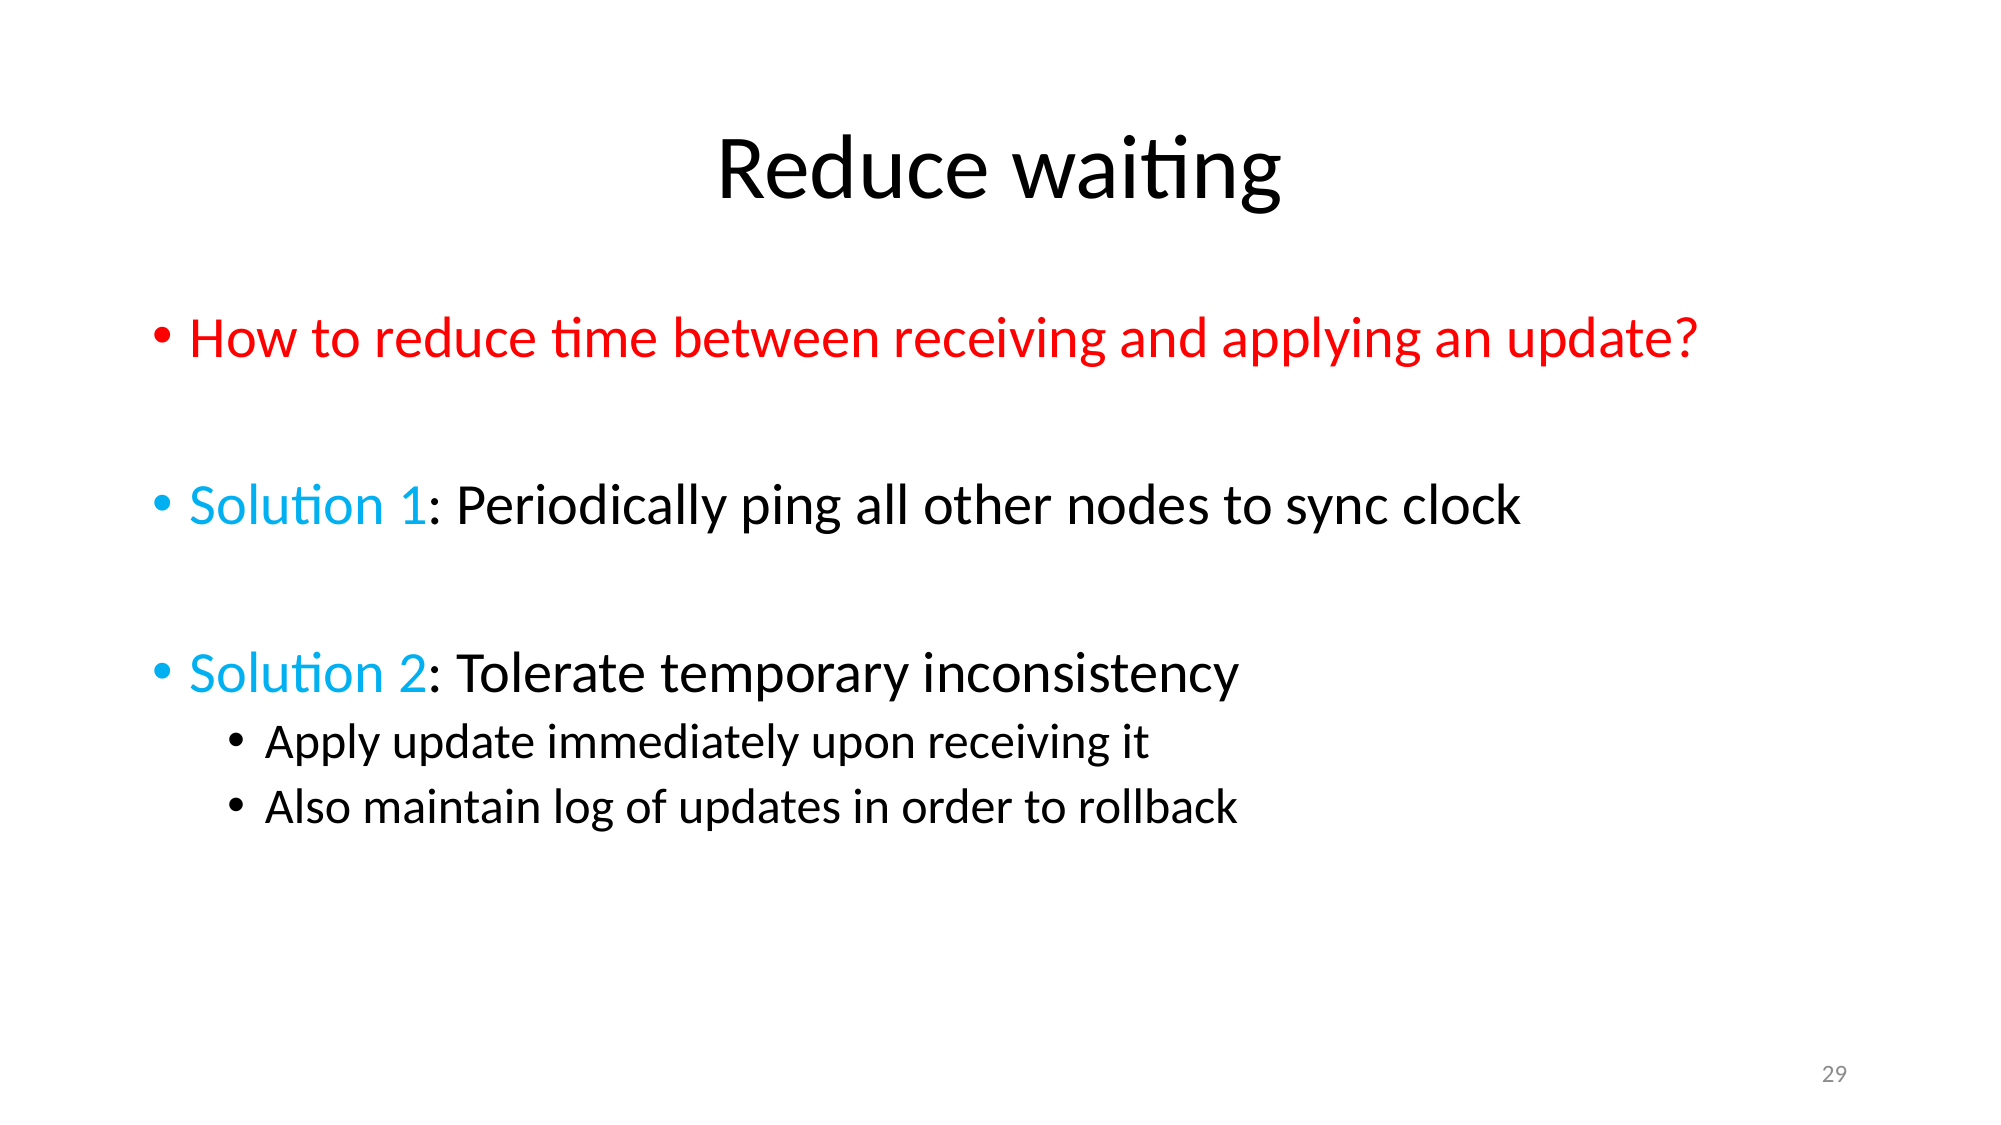

# Reduce waiting
How to reduce time between receiving and applying an update?

Solution 1: Periodically ping all other nodes to sync clock

Solution 2: Tolerate temporary inconsistency
Apply update immediately upon receiving it
Also maintain log of updates in order to rollback
29